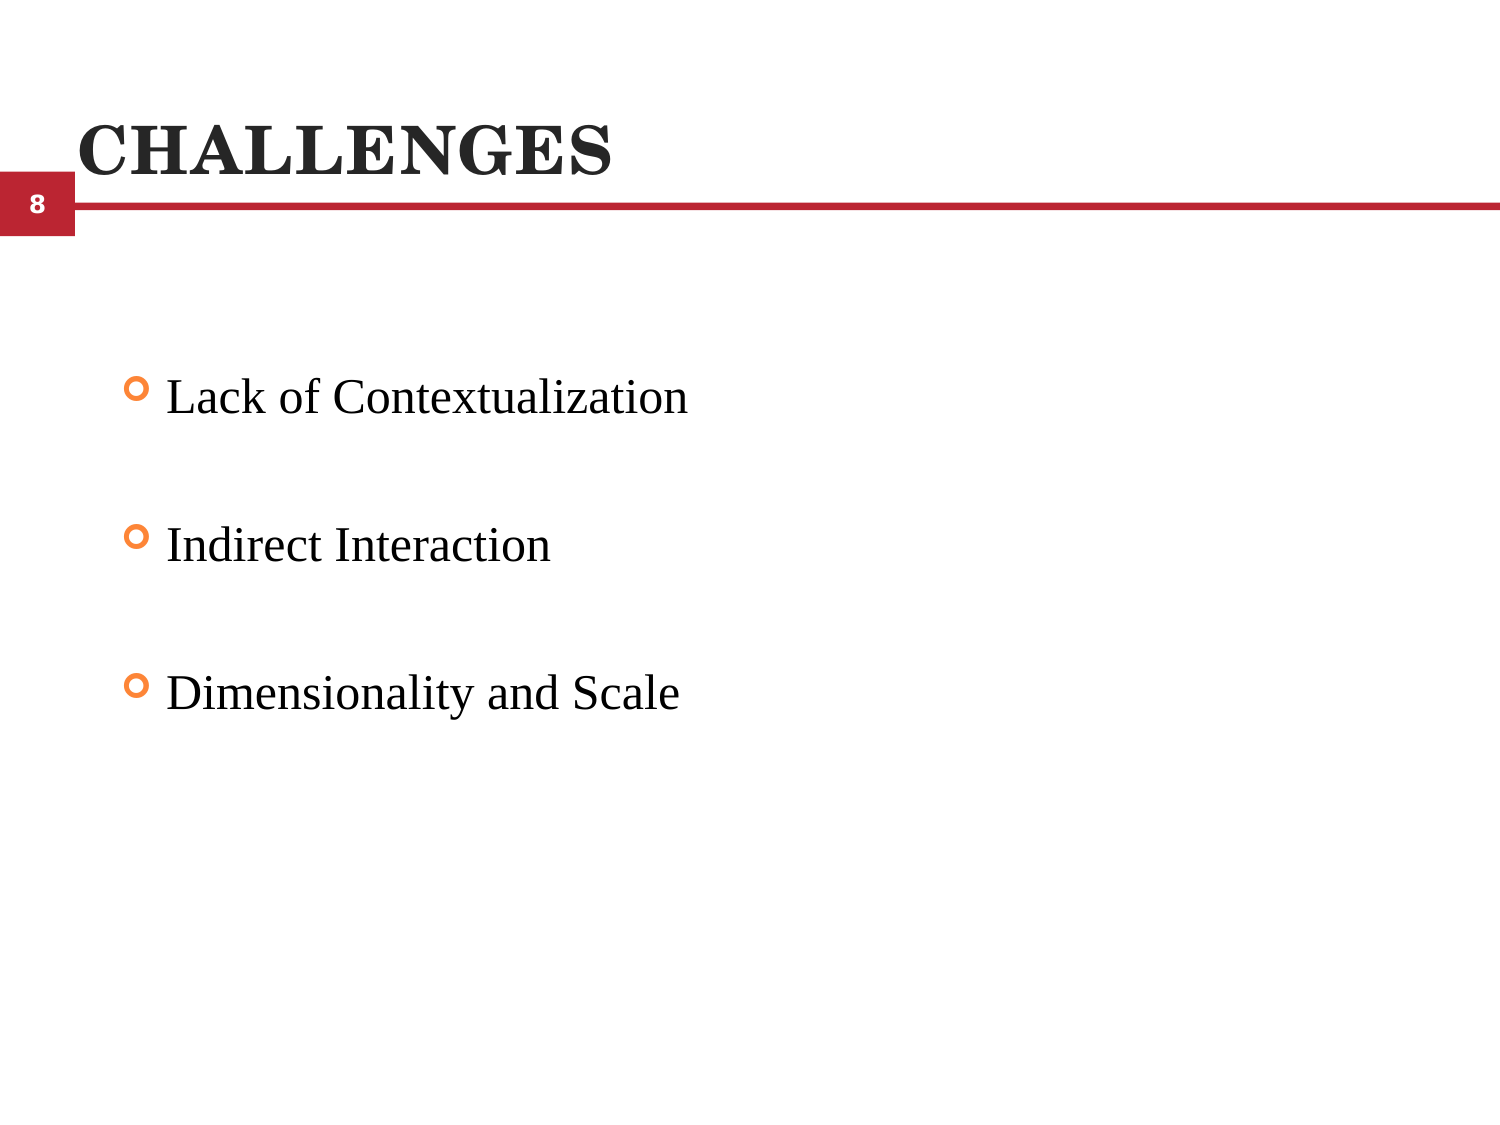

# Challenges

Lack of Contextualization

Indirect Interaction

Dimensionality and Scale